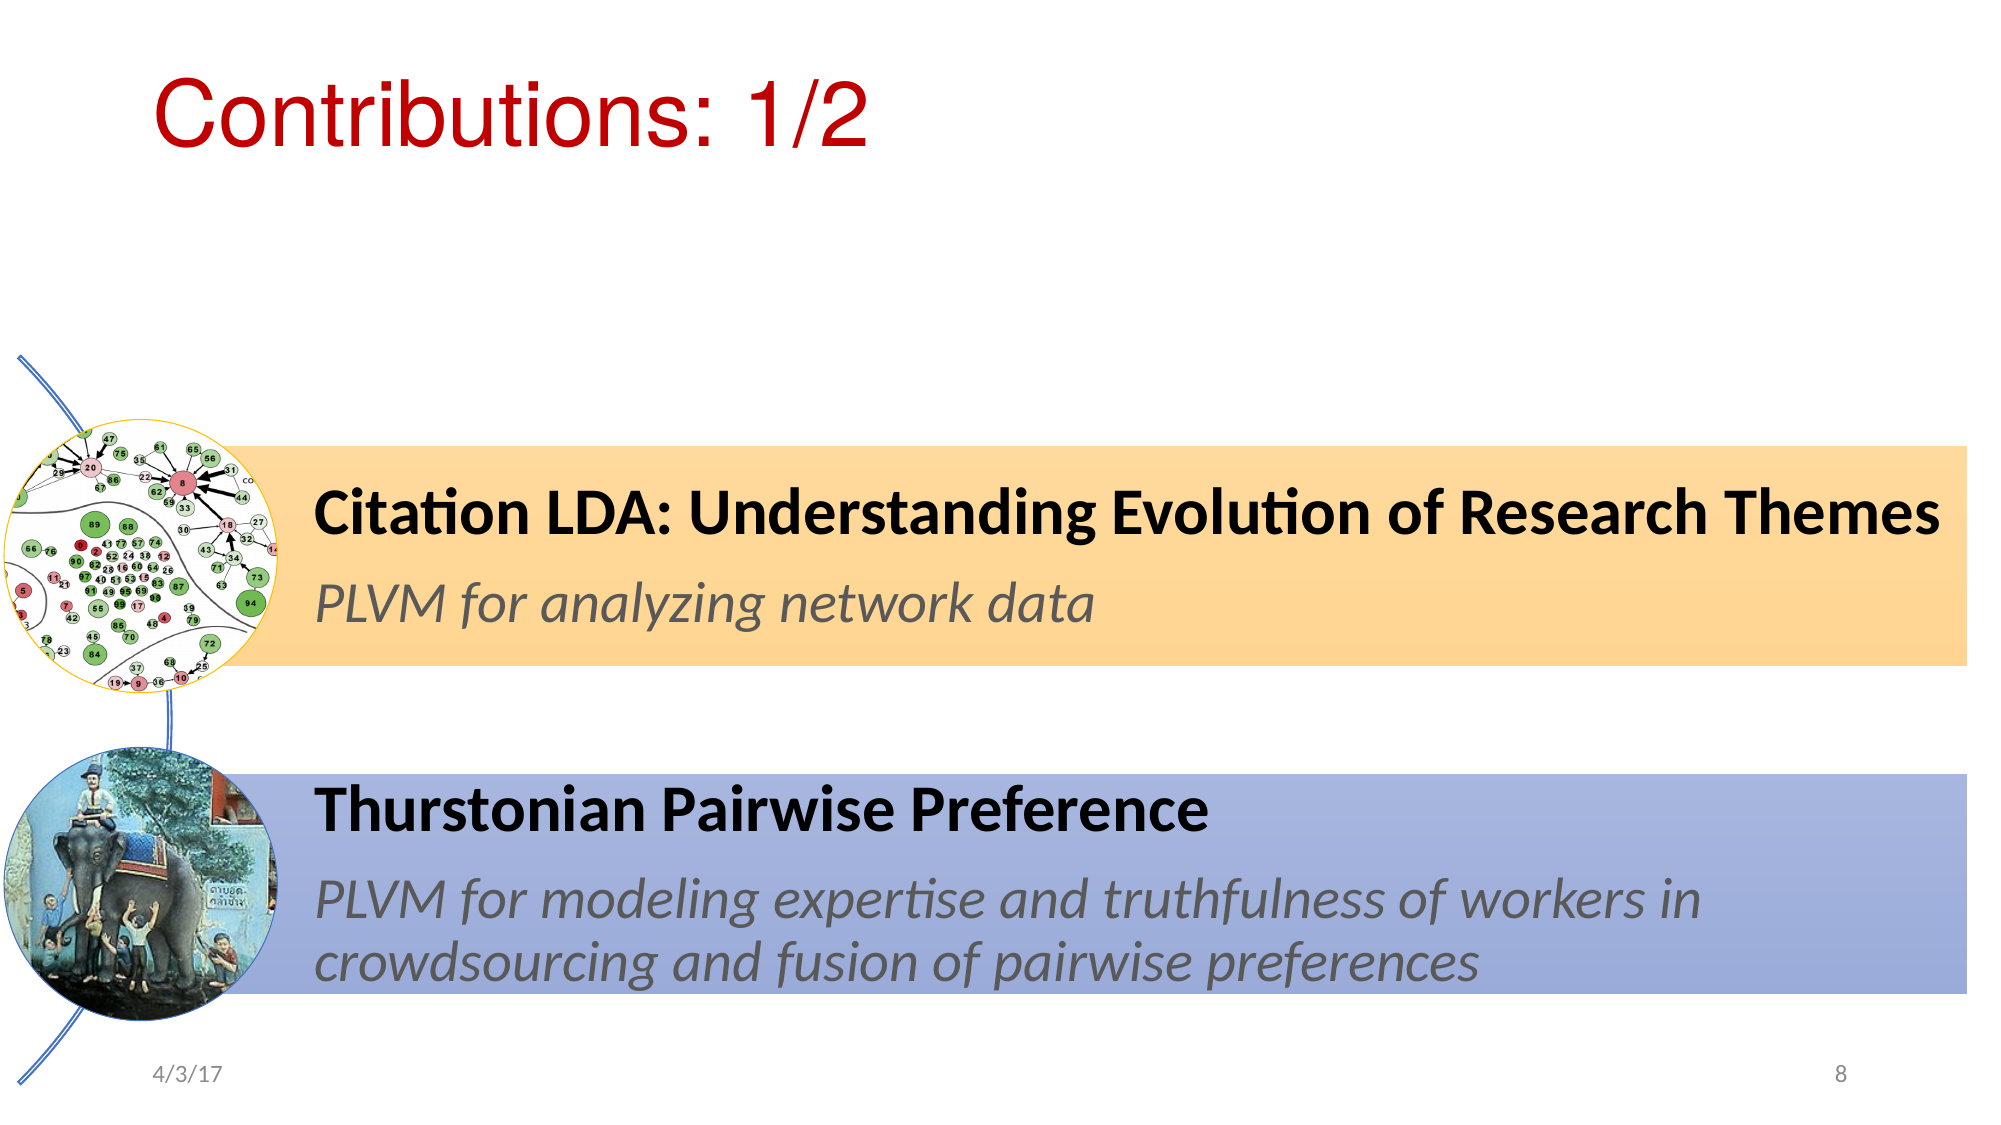

Contributions: 1/2
Citation LDA: Understanding Evolution of Research Themes
PLVM for analyzing network data
Thurstonian Pairwise Preference
PLVM for modeling expertise and truthfulness of workers in crowdsourcing and fusion of pairwise preferences
4/3/17
8